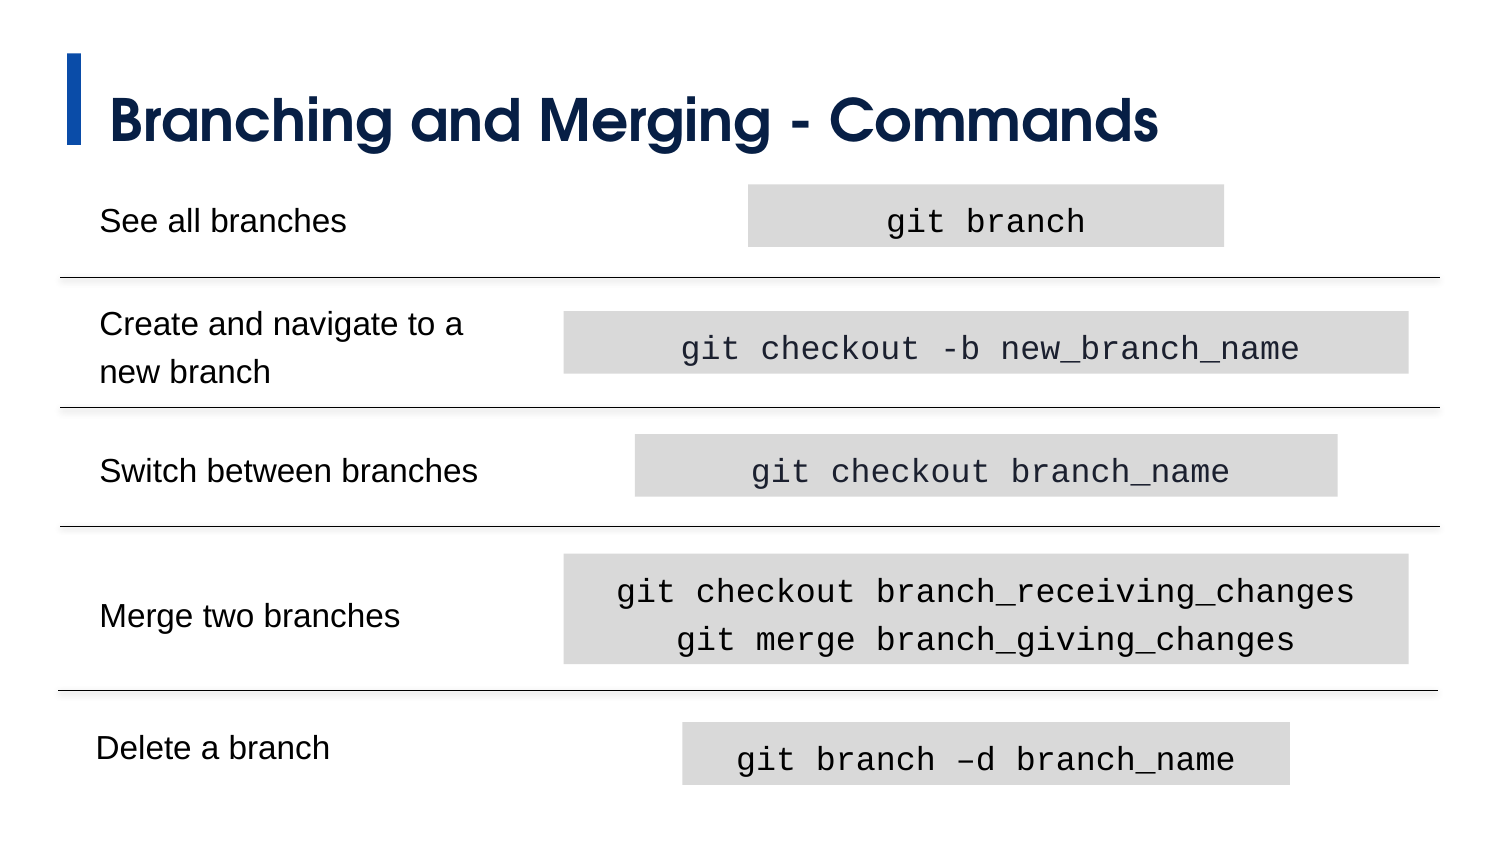

Branching and Merging - Commands

git branch
See all branches
Create and navigate to a new branch
 git checkout -b new_branch_name
 git checkout branch_name
Switch between branches
git checkout branch_receiving_changes
git merge branch_giving_changes
Merge two branches
Delete a branch
git branch –d branch_name